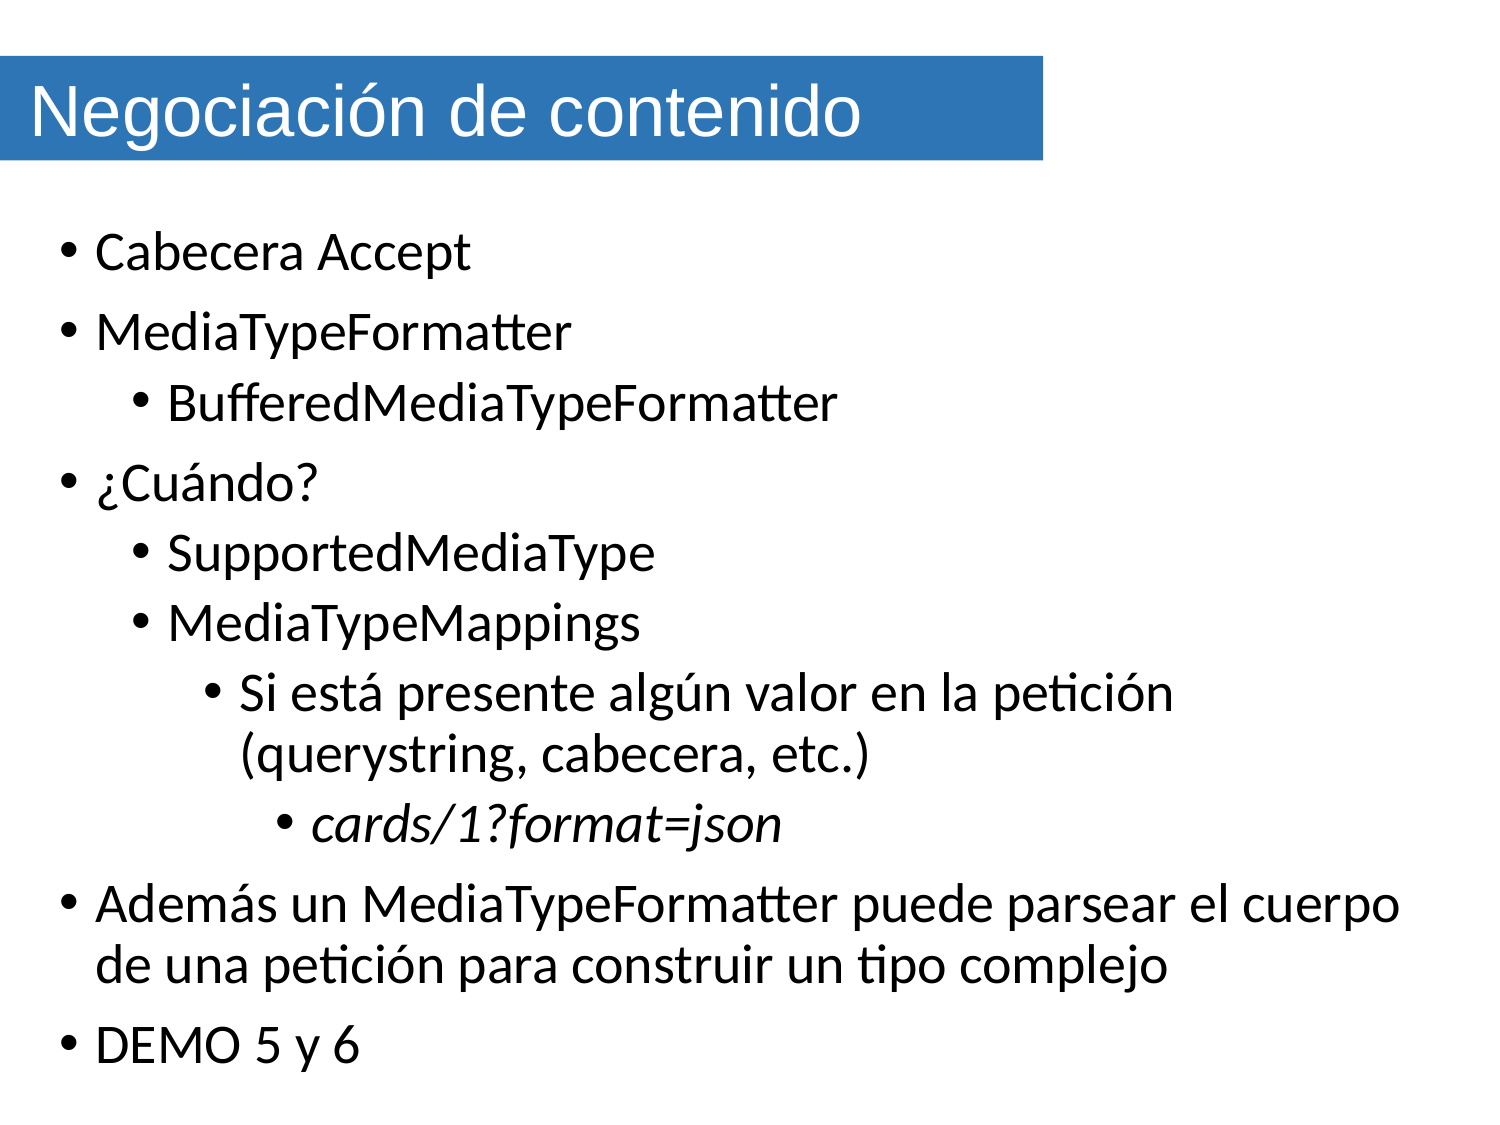

# Negociación de contenido
Cabecera Accept
MediaTypeFormatter
BufferedMediaTypeFormatter
¿Cuándo?
SupportedMediaType
MediaTypeMappings
Si está presente algún valor en la petición (querystring, cabecera, etc.)
cards/1?format=json
Además un MediaTypeFormatter puede parsear el cuerpo de una petición para construir un tipo complejo
DEMO 5 y 6